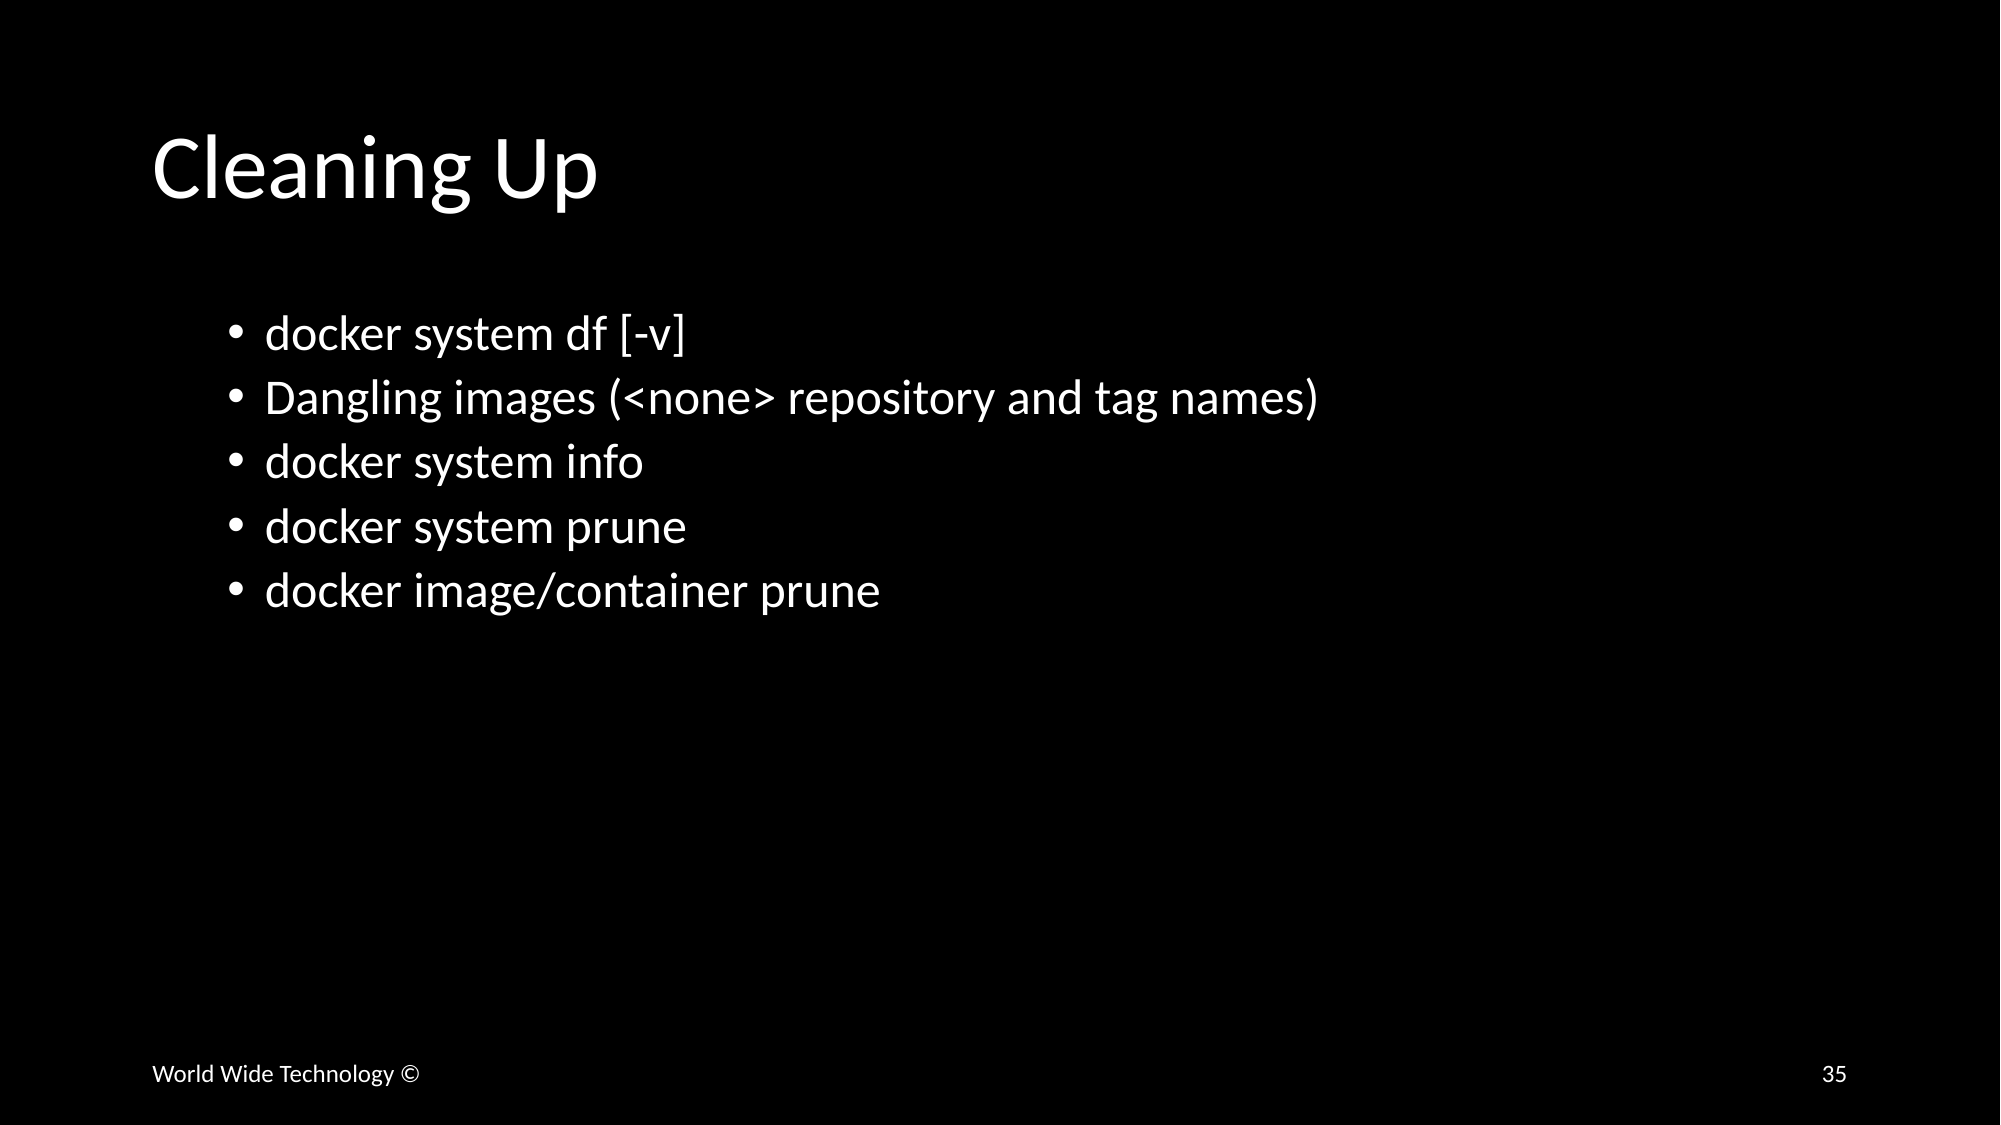

# Cleaning Up
docker system df [-v]
Dangling images (<none> repository and tag names)
docker system info
docker system prune
docker image/container prune

World Wide Technology ©
35